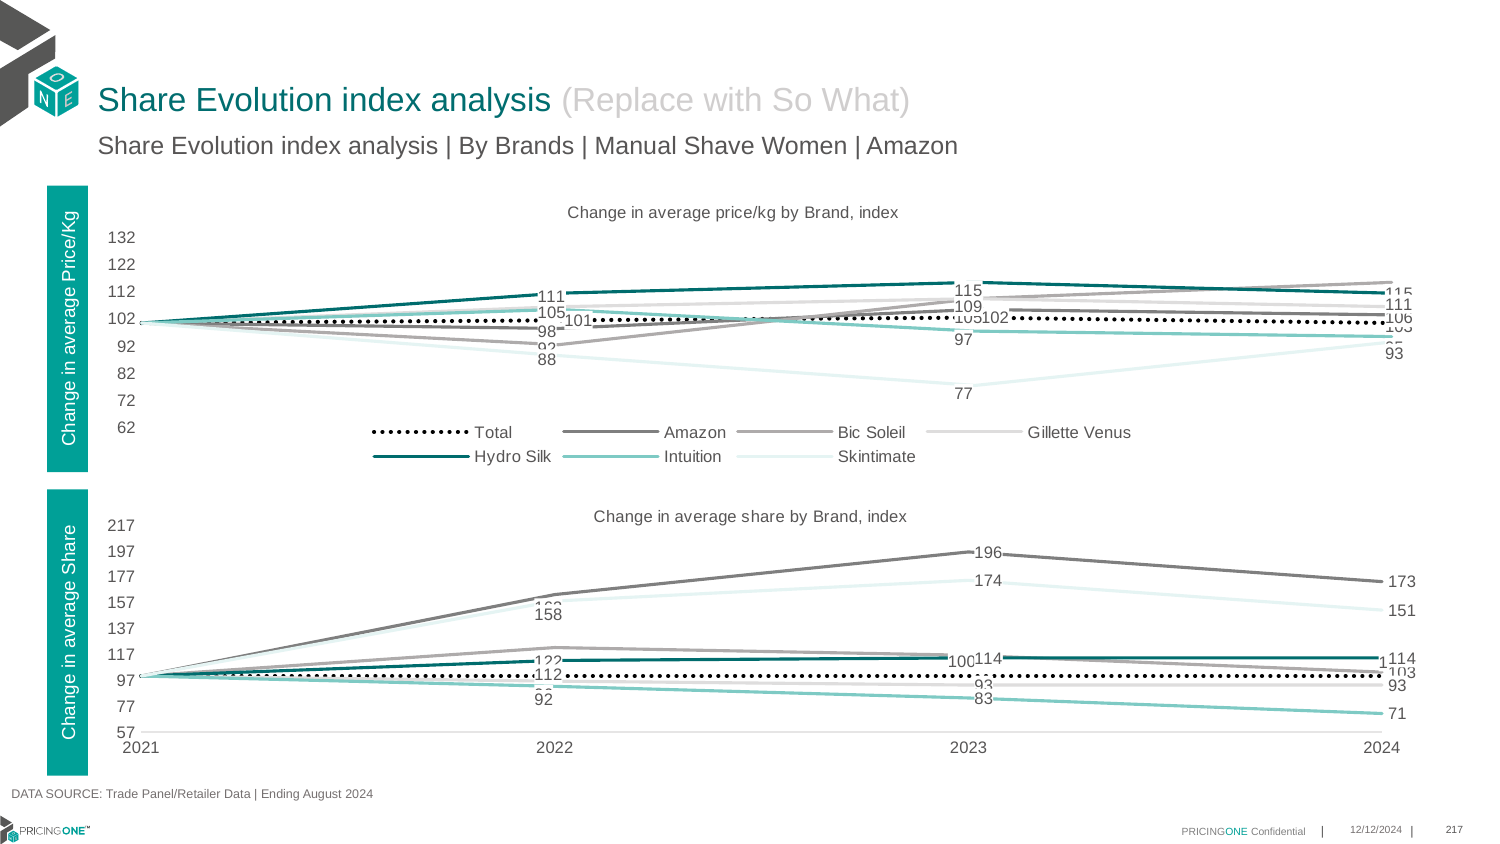

# Share Evolution index analysis (Replace with So What)
Share Evolution index analysis | By Brands | Manual Shave Women | Amazon

### Chart: Change in average price/kg by Brand, index

| Category | Total | Amazon | Bic Soleil | Gillette Venus | Hydro Silk | Intuition | Skintimate |
|---|---|---|---|---|---|---|---|
| 2021 | 100.0 | 100.0 | 100.0 | 100.0 | 100.0 | 100.0 | 100.0 |
| 2022 | 101.0 | 98.0 | 92.0 | 106.0 | 111.0 | 105.0 | 88.0 |
| 2023 | 102.0 | 105.0 | 109.0 | 109.0 | 115.0 | 97.0 | 77.0 |
| 2024 | 100.0 | 103.0 | 115.0 | 106.0 | 111.0 | 95.0 | 93.0 |
Change in average Price/Kg

### Chart: Change in average share by Brand, index

| Category | Total | Amazon | Bic Soleil | Gillette Venus | Hydro Silk | Intuition | Skintimate |
|---|---|---|---|---|---|---|---|
| 2021 | 100.0 | 100.0 | 100.0 | 100.0 | 100.0 | 100.0 | 100.0 |
| 2022 | 100.0 | 163.0 | 122.0 | 96.0 | 112.0 | 92.0 | 158.0 |
| 2023 | 100.0 | 196.0 | 116.0 | 93.0 | 114.0 | 83.0 | 174.0 |
| 2024 | 100.0 | 173.0 | 103.0 | 93.0 | 114.0 | 71.0 | 151.0 |
Change in average Share
DATA SOURCE: Trade Panel/Retailer Data | Ending August 2024

12/12/2024
217